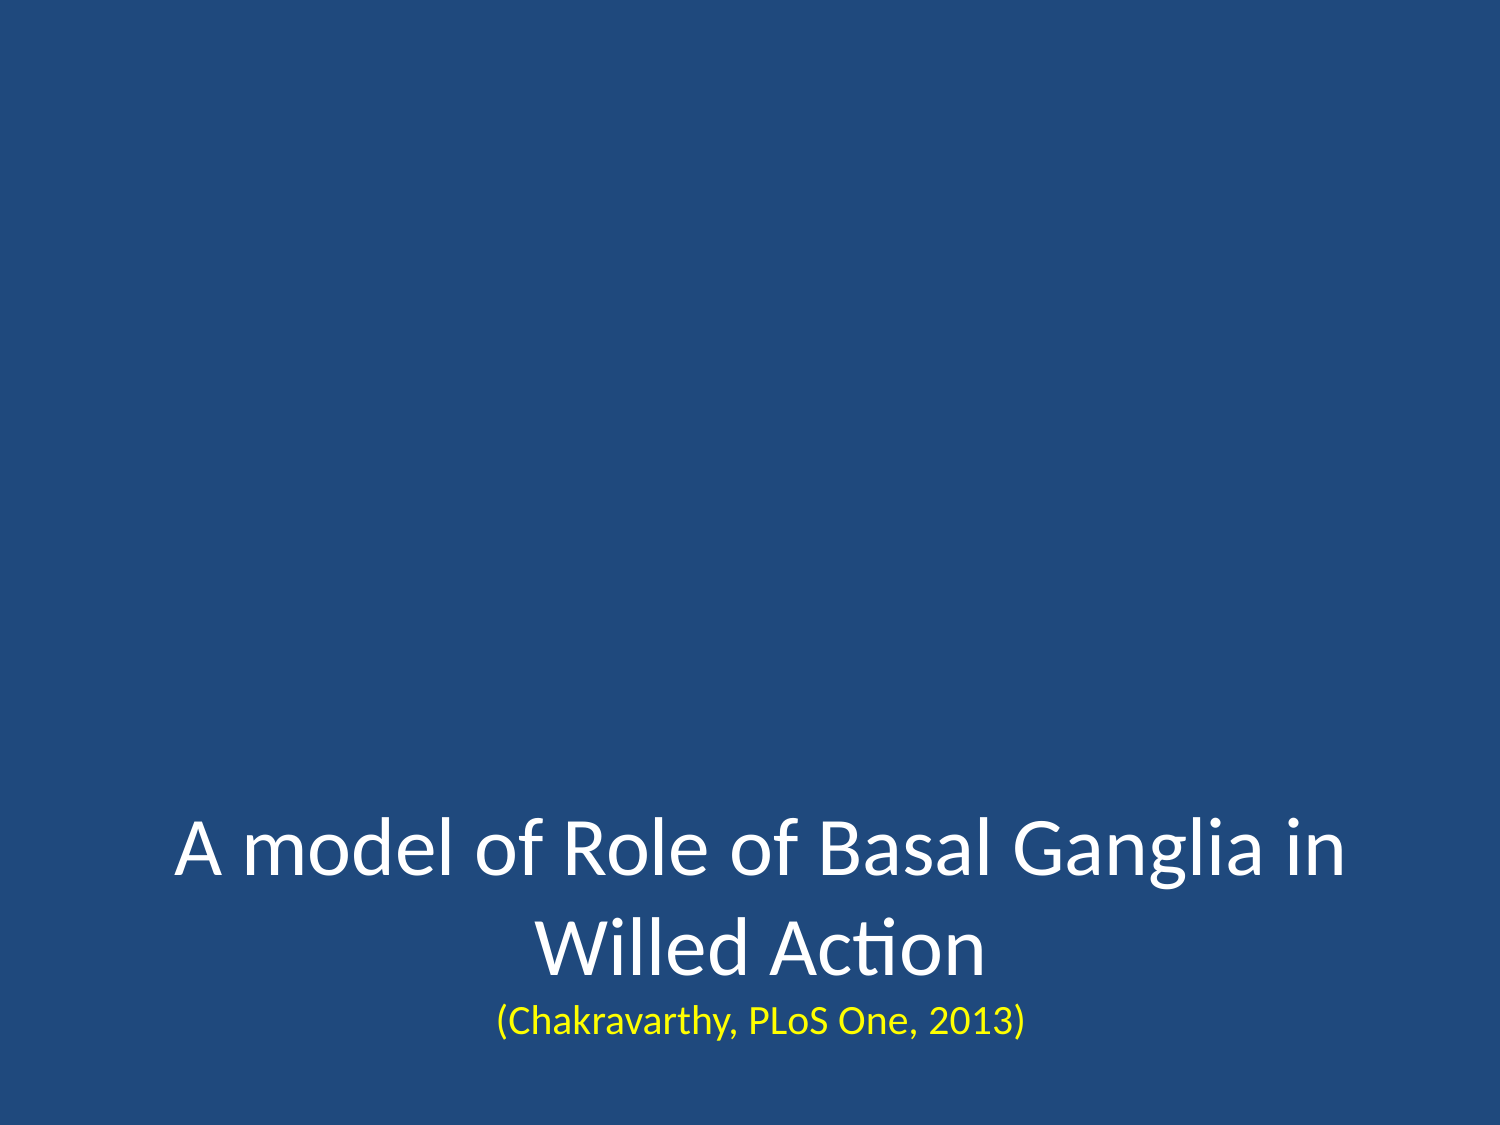

# A model of Role of Basal Ganglia in Willed Action (Chakravarthy, PLoS One, 2013)